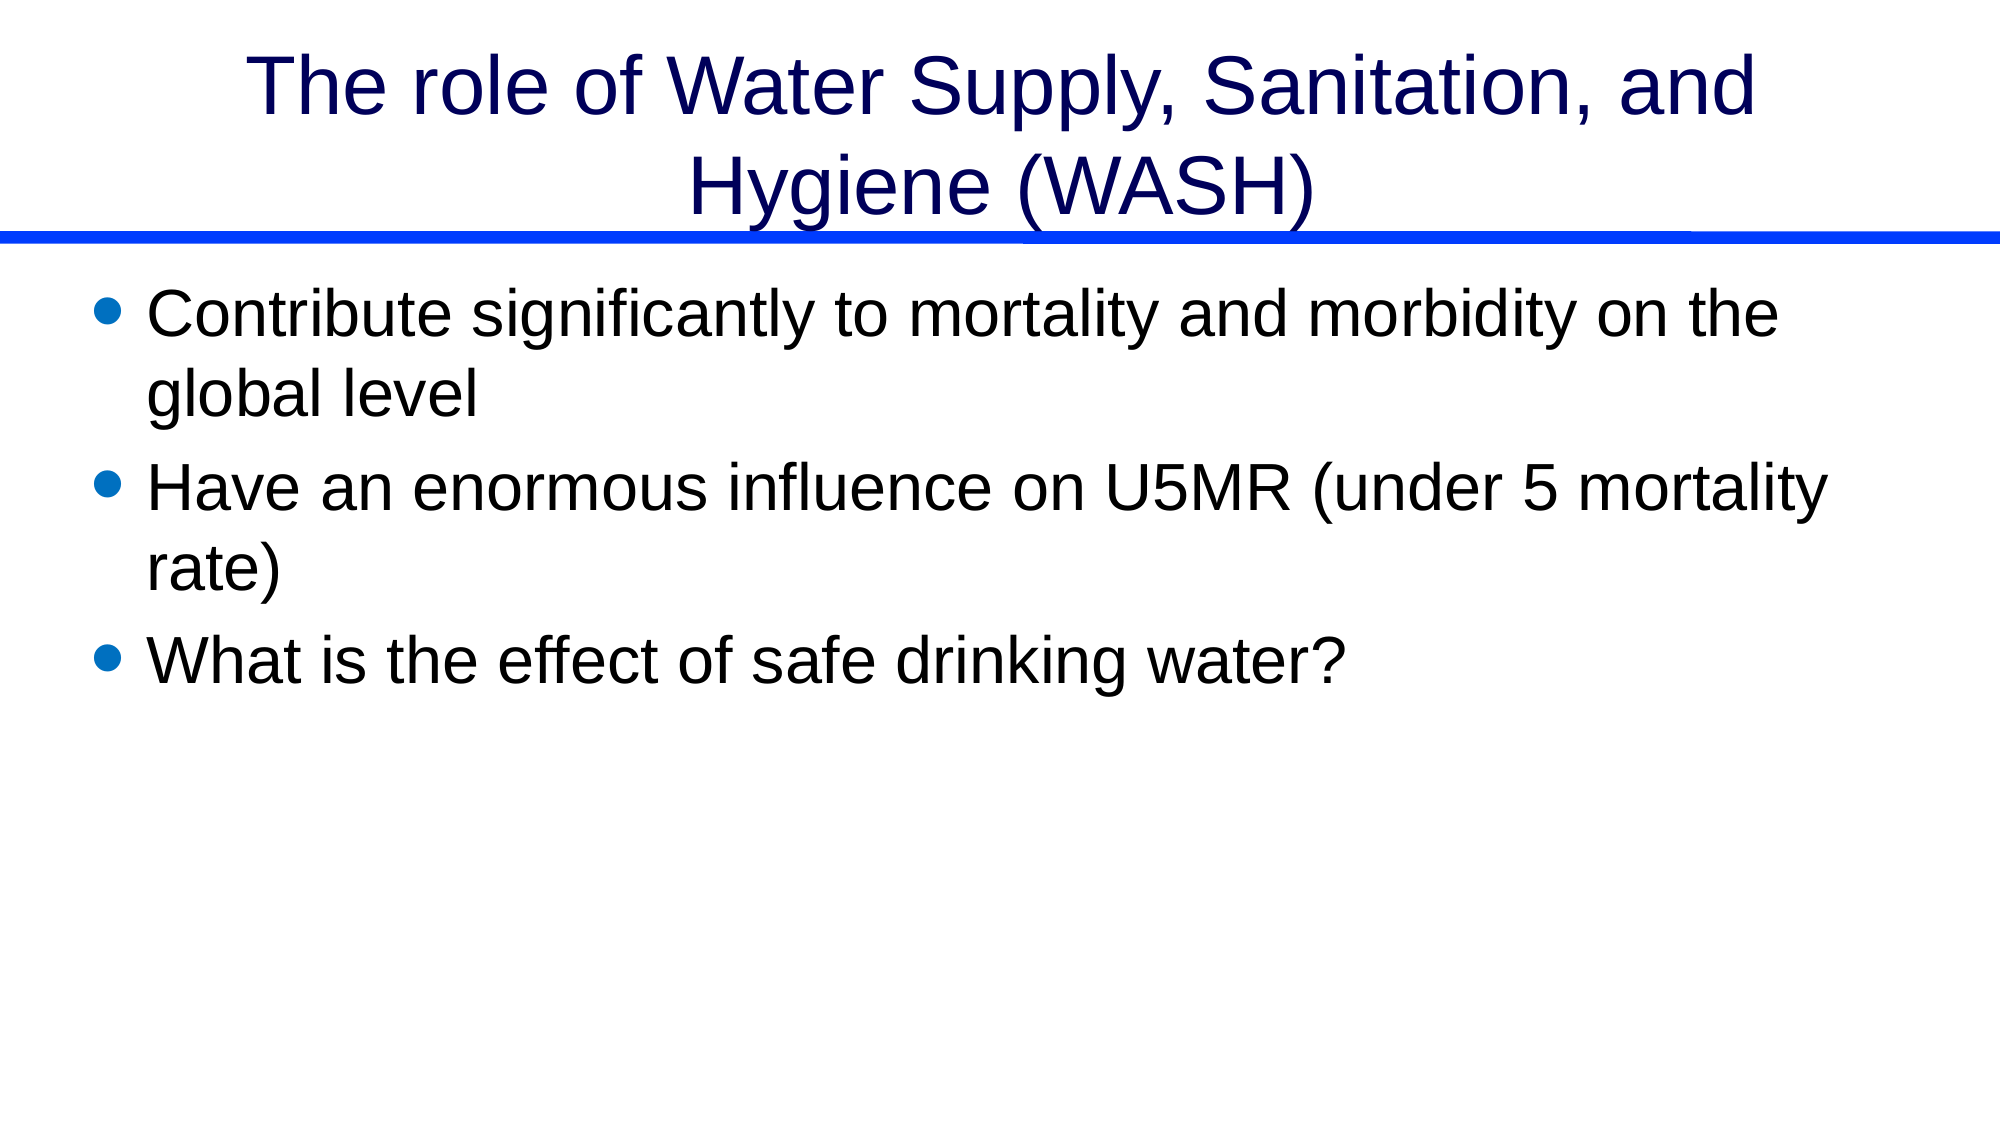

# The role of Water Supply, Sanitation, and Hygiene (WASH)
Contribute significantly to mortality and morbidity on the global level
Have an enormous influence on U5MR (under 5 mortality rate)
What is the effect of safe drinking water?